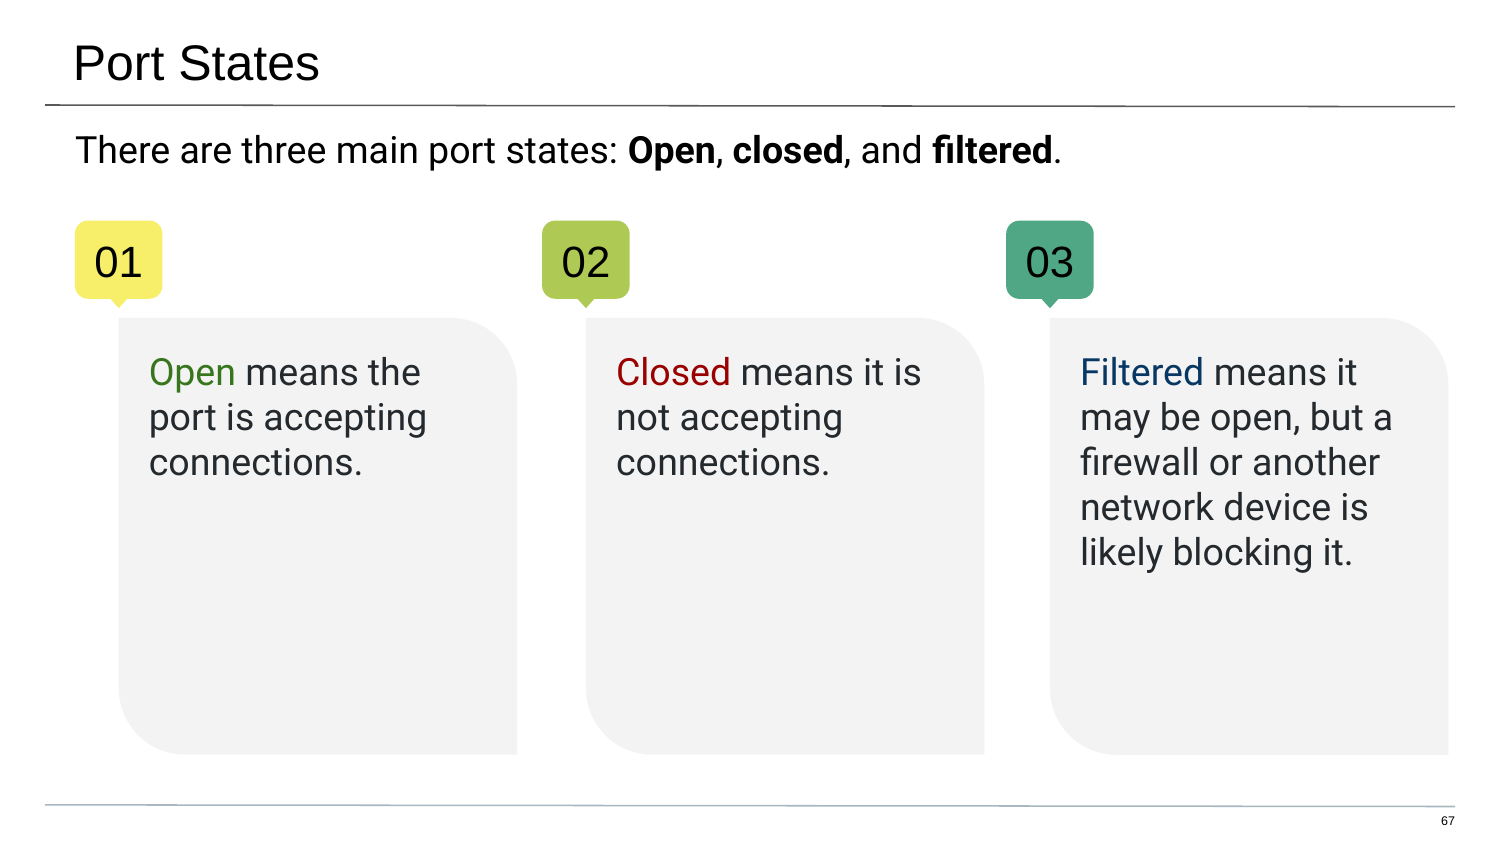

# Port States
There are three main port states: Open, closed, and filtered.
01

02

03

Open means the port is accepting connections.
Closed means it is not accepting connections.

Filtered means it may be open, but a firewall or another network device is likely blocking it.
67